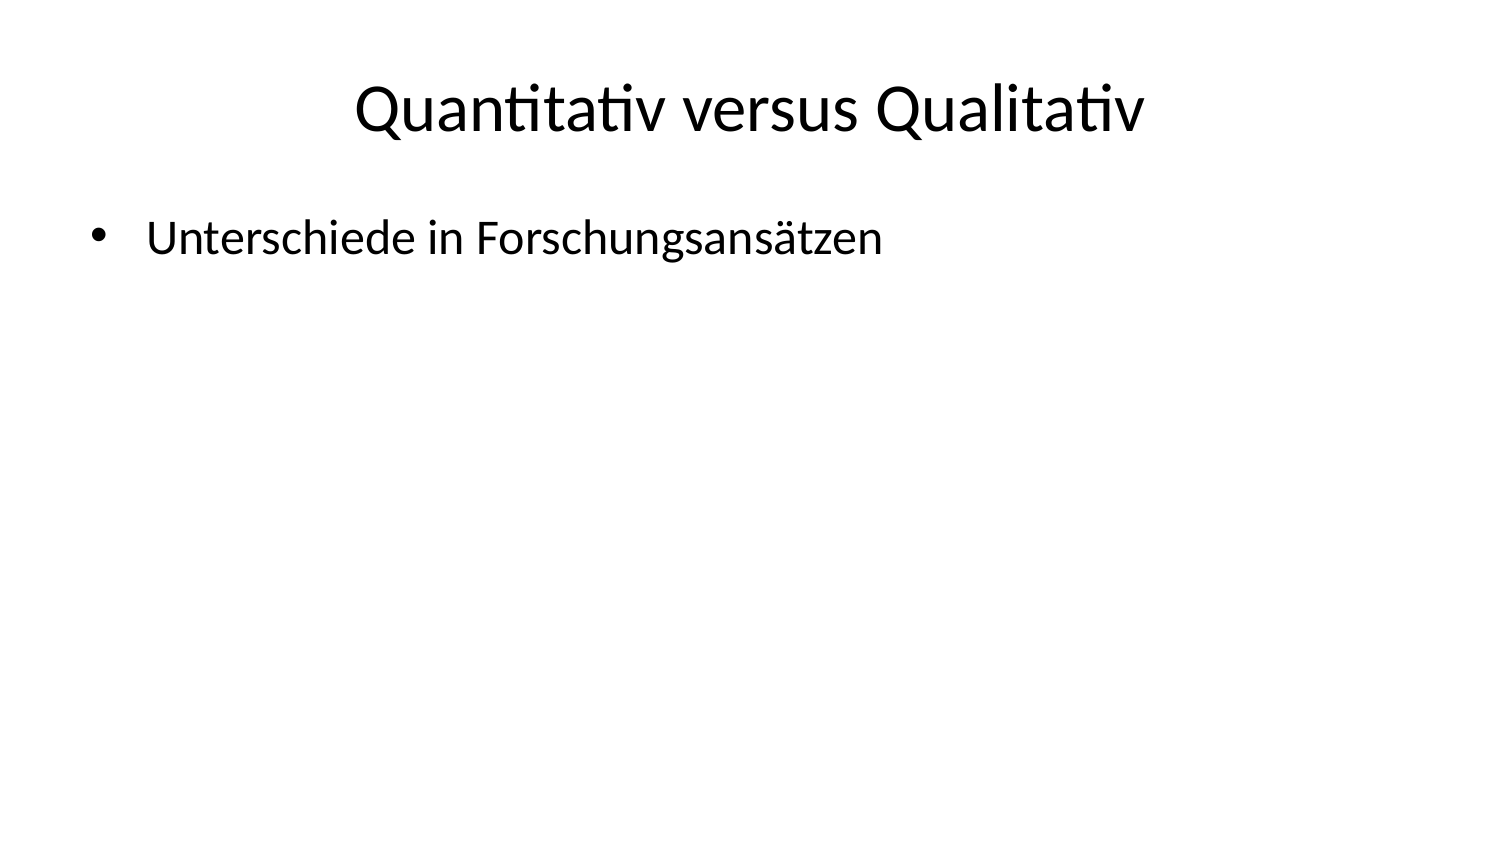

# Quantitativ versus Qualitativ
Unterschiede in Forschungsansätzen